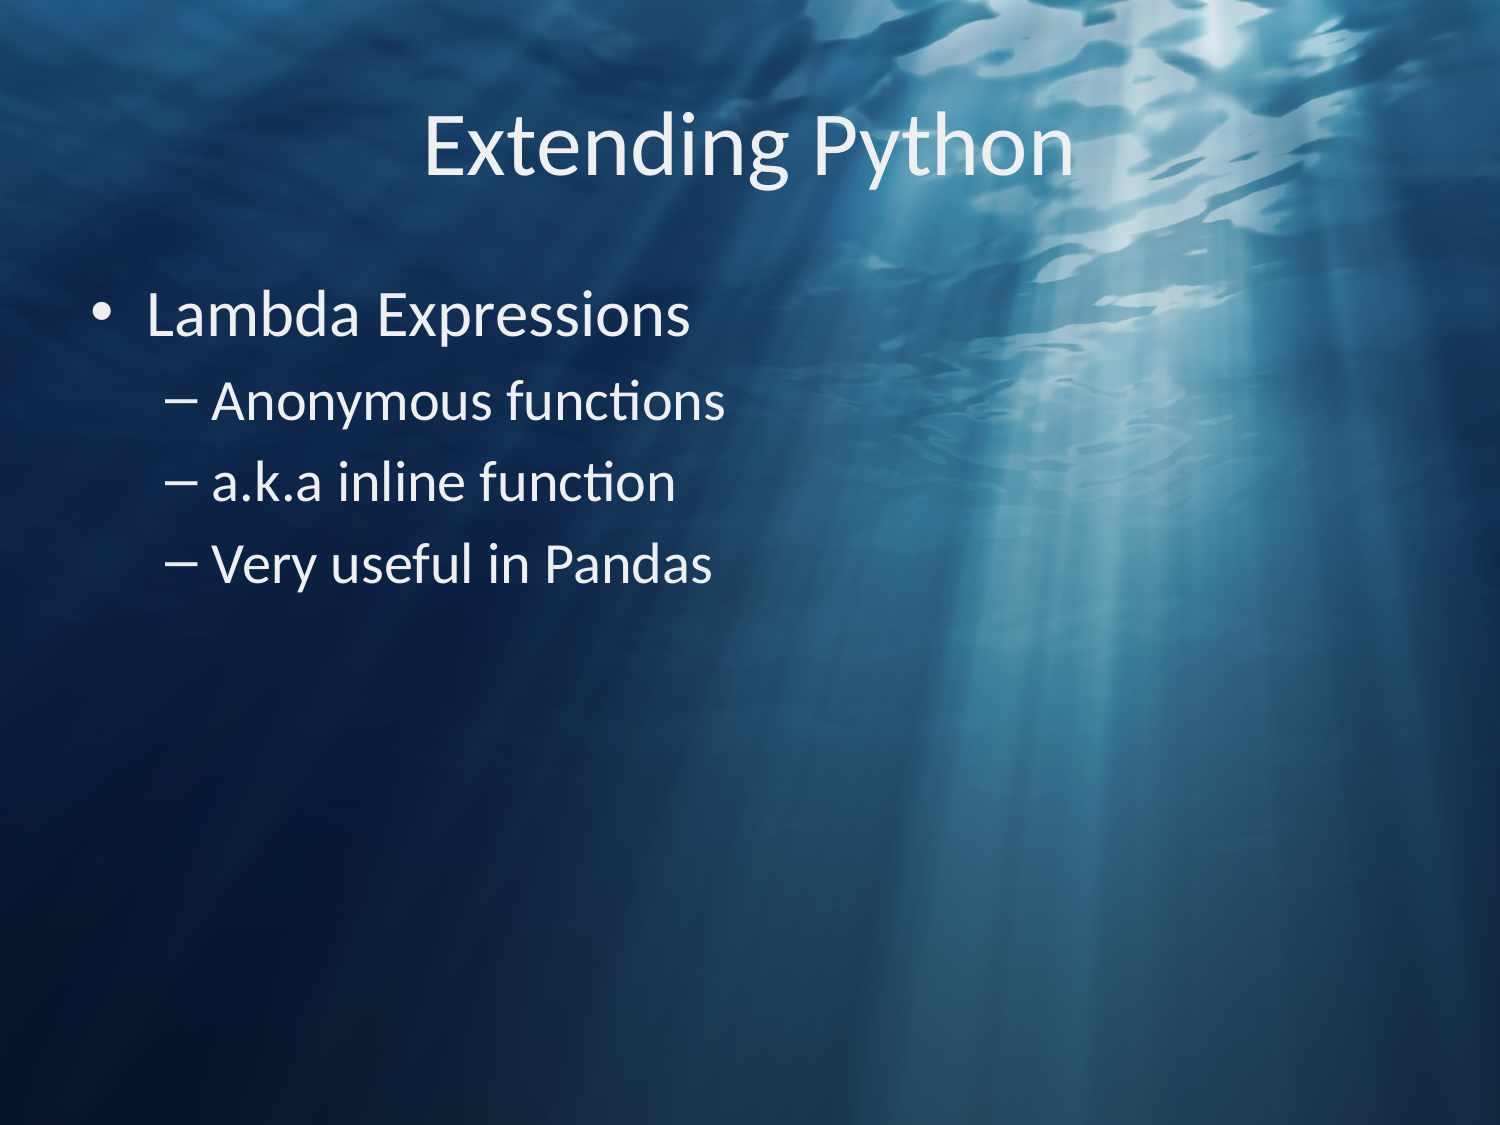

# Extending Python
Lambda Expressions
Anonymous functions
a.k.a inline function
Very useful in Pandas